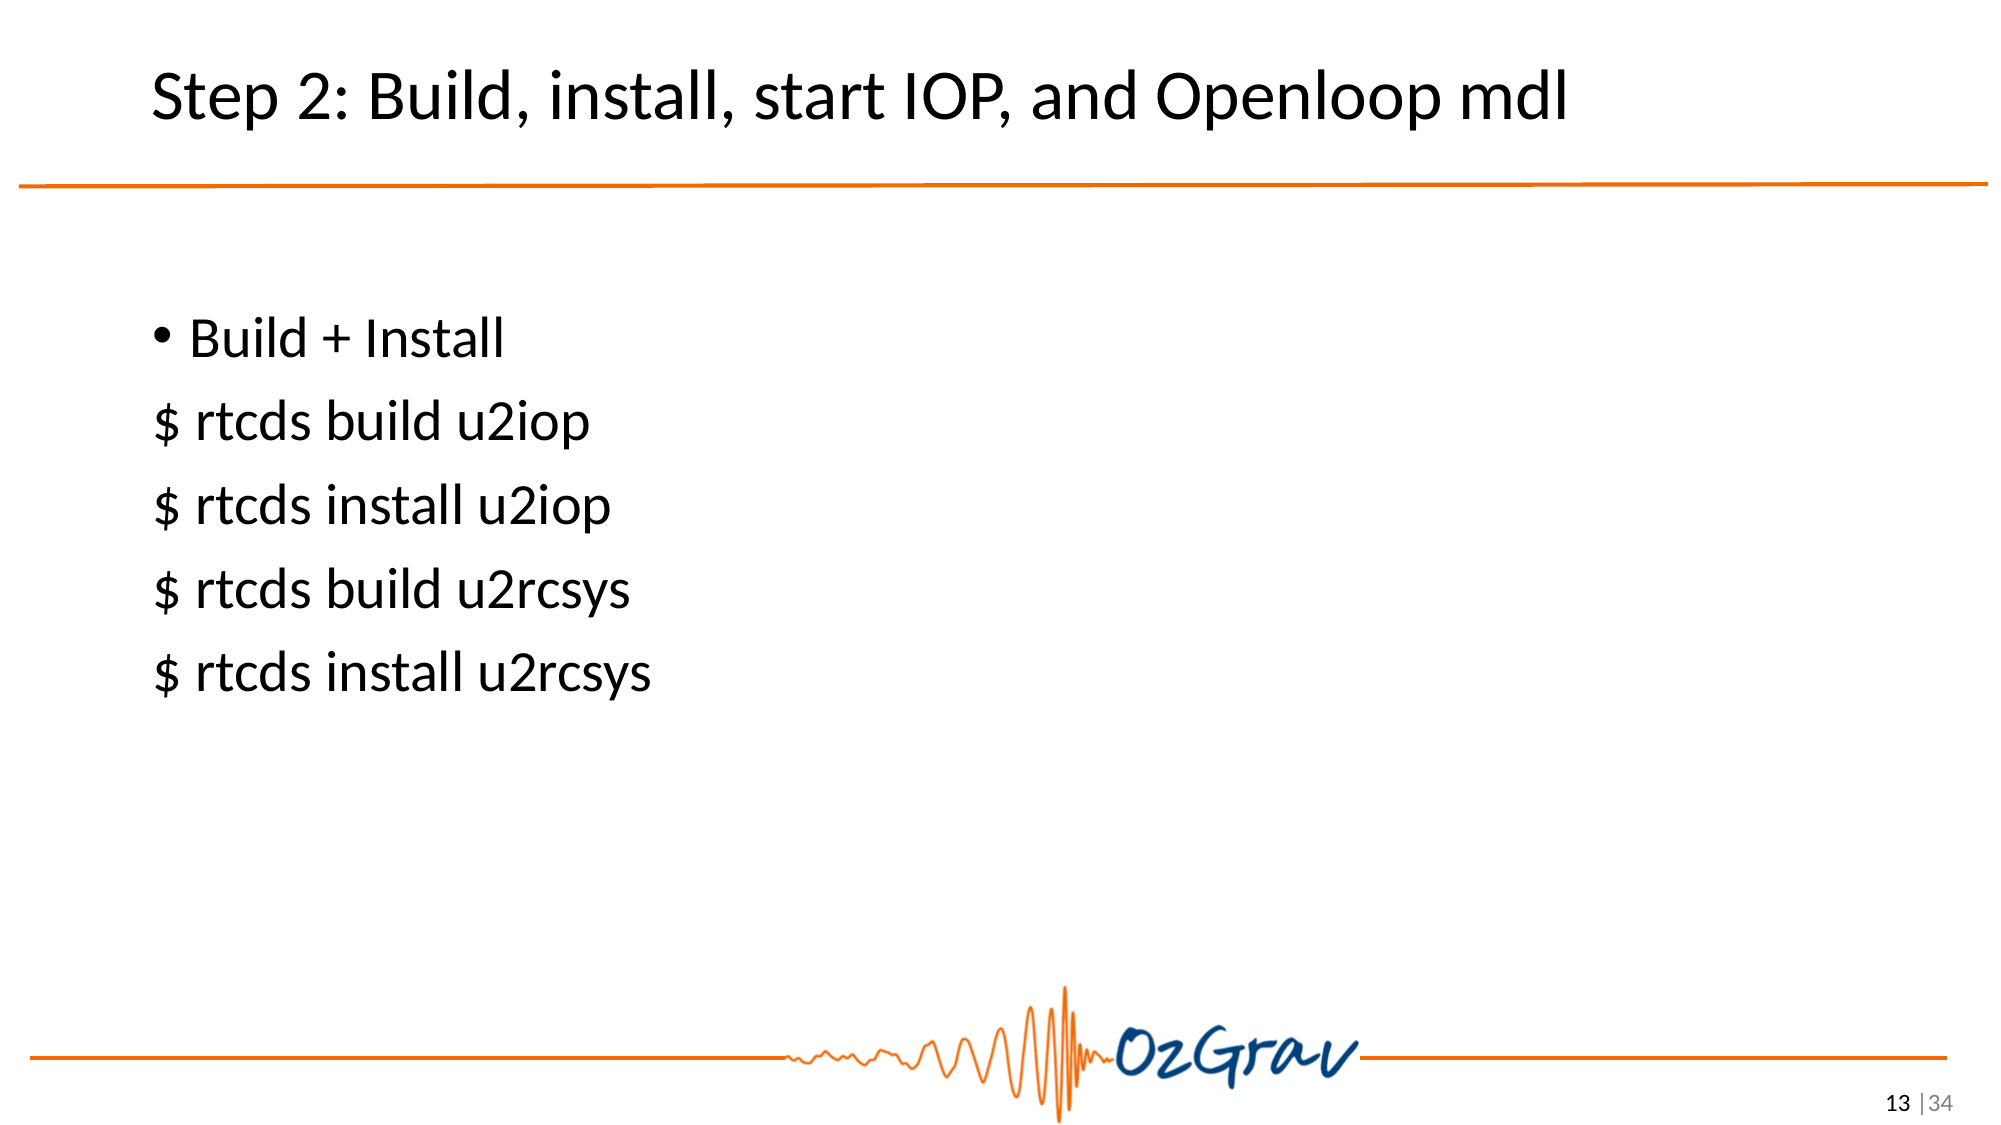

# Step 2: Build, install, start IOP, and Openloop mdl
Build + Install
$ rtcds build u2iop
$ rtcds install u2iop
$ rtcds build u2rcsys
$ rtcds install u2rcsys